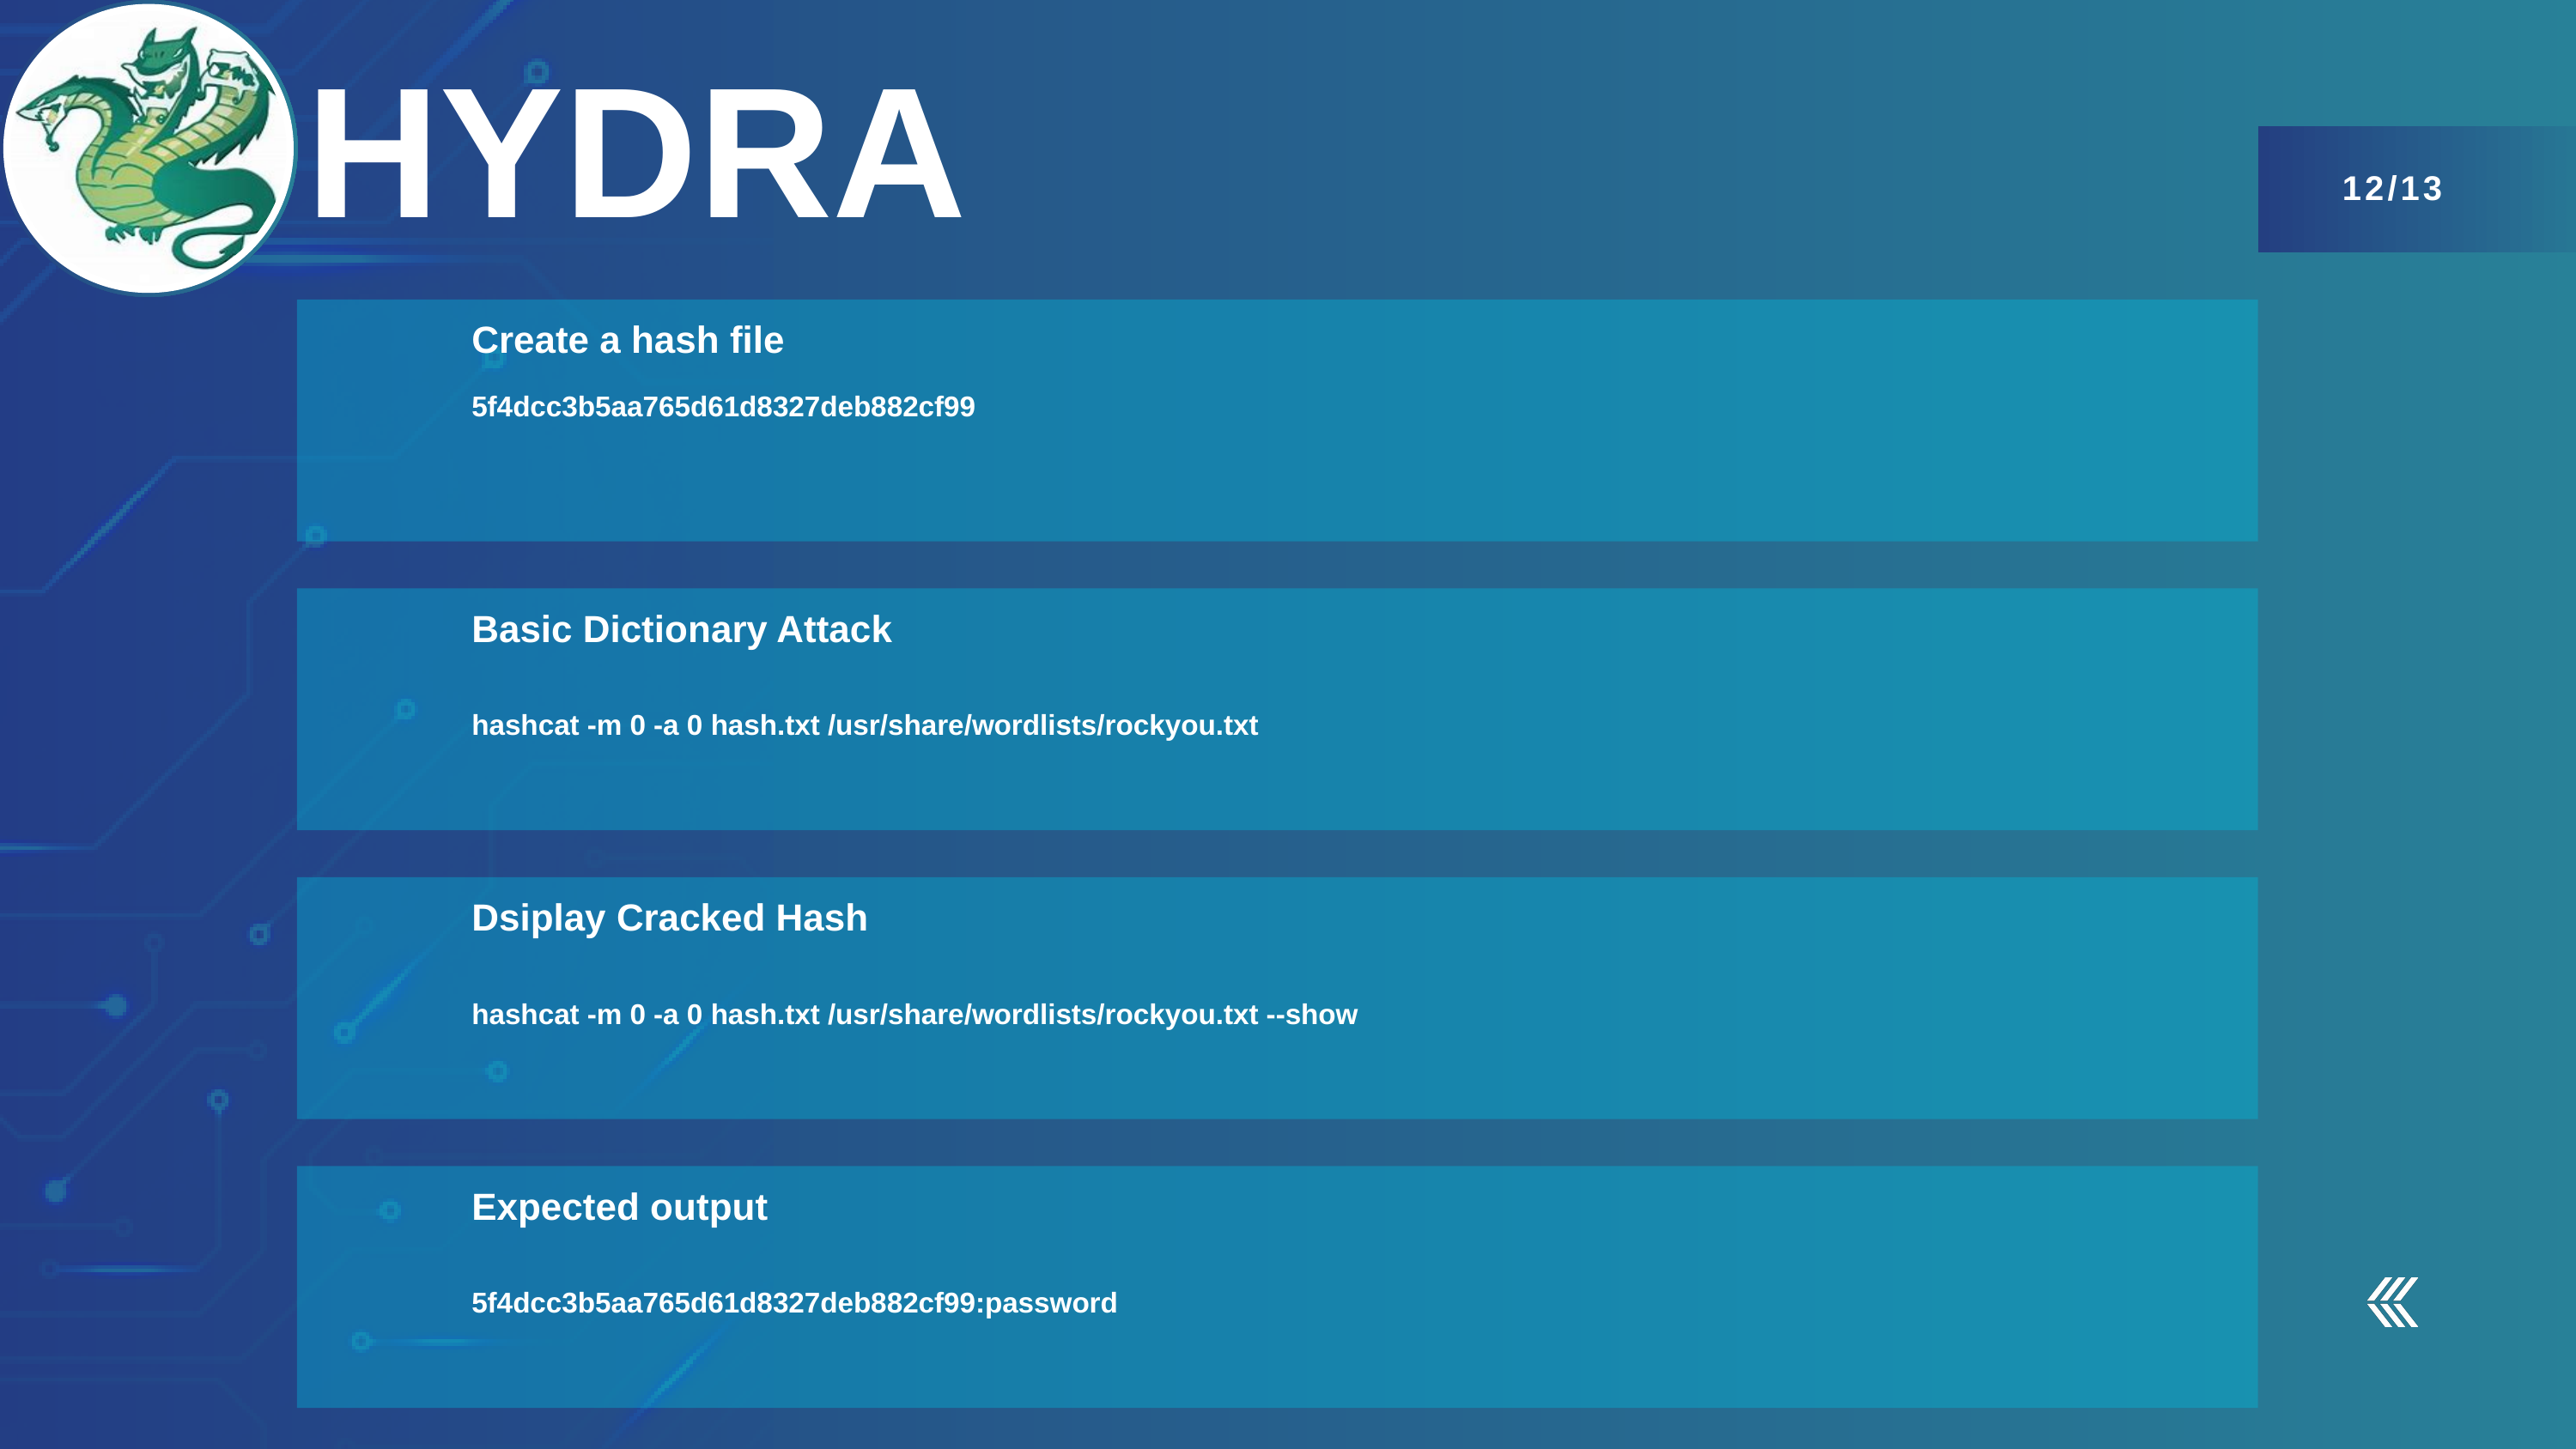

HYDRA

12/13

Create a hash file
5f4dcc3b5aa765d61d8327deb882cf99

Basic Dictionary Attack
hashcat -m 0 -a 0 hash.txt /usr/share/wordlists/rockyou.txt

Dsiplay Cracked Hash
hashcat -m 0 -a 0 hash.txt /usr/share/wordlists/rockyou.txt --show

Expected output

5f4dcc3b5aa765d61d8327deb882cf99:password